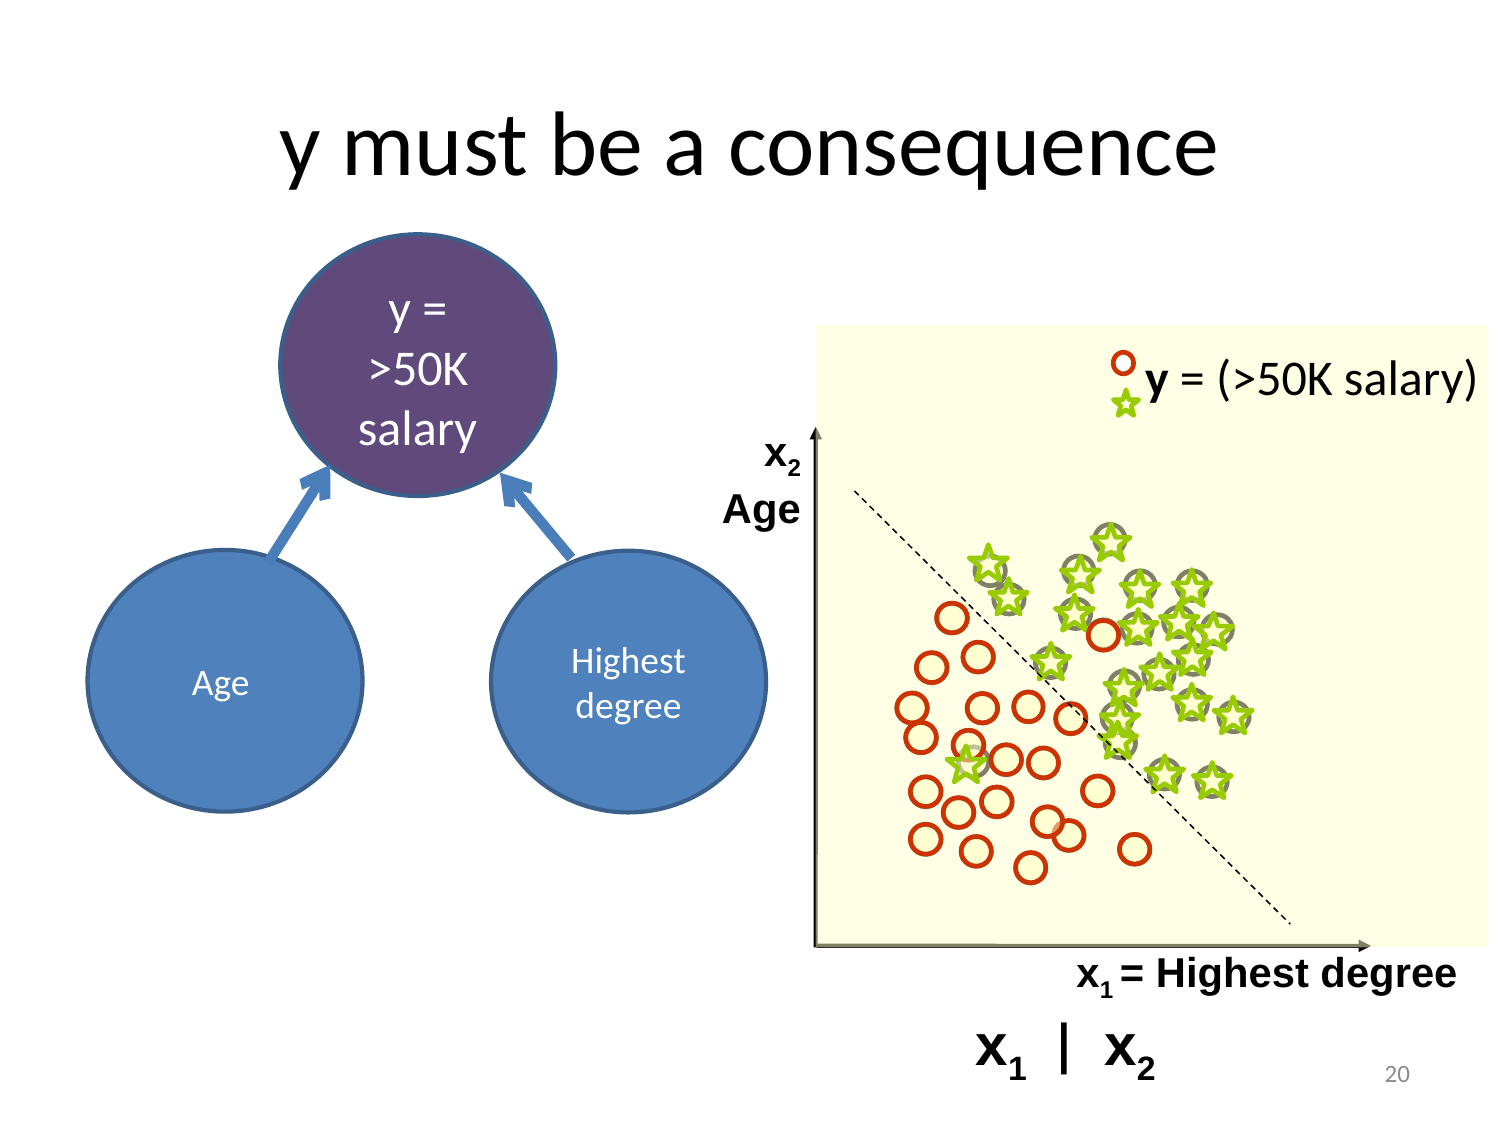

# y must be a consequence
y = >50K salary
Age
Highest degree

y = (>50K salary)

x2
Age

x1 = Highest degree

x1   |  x2
20